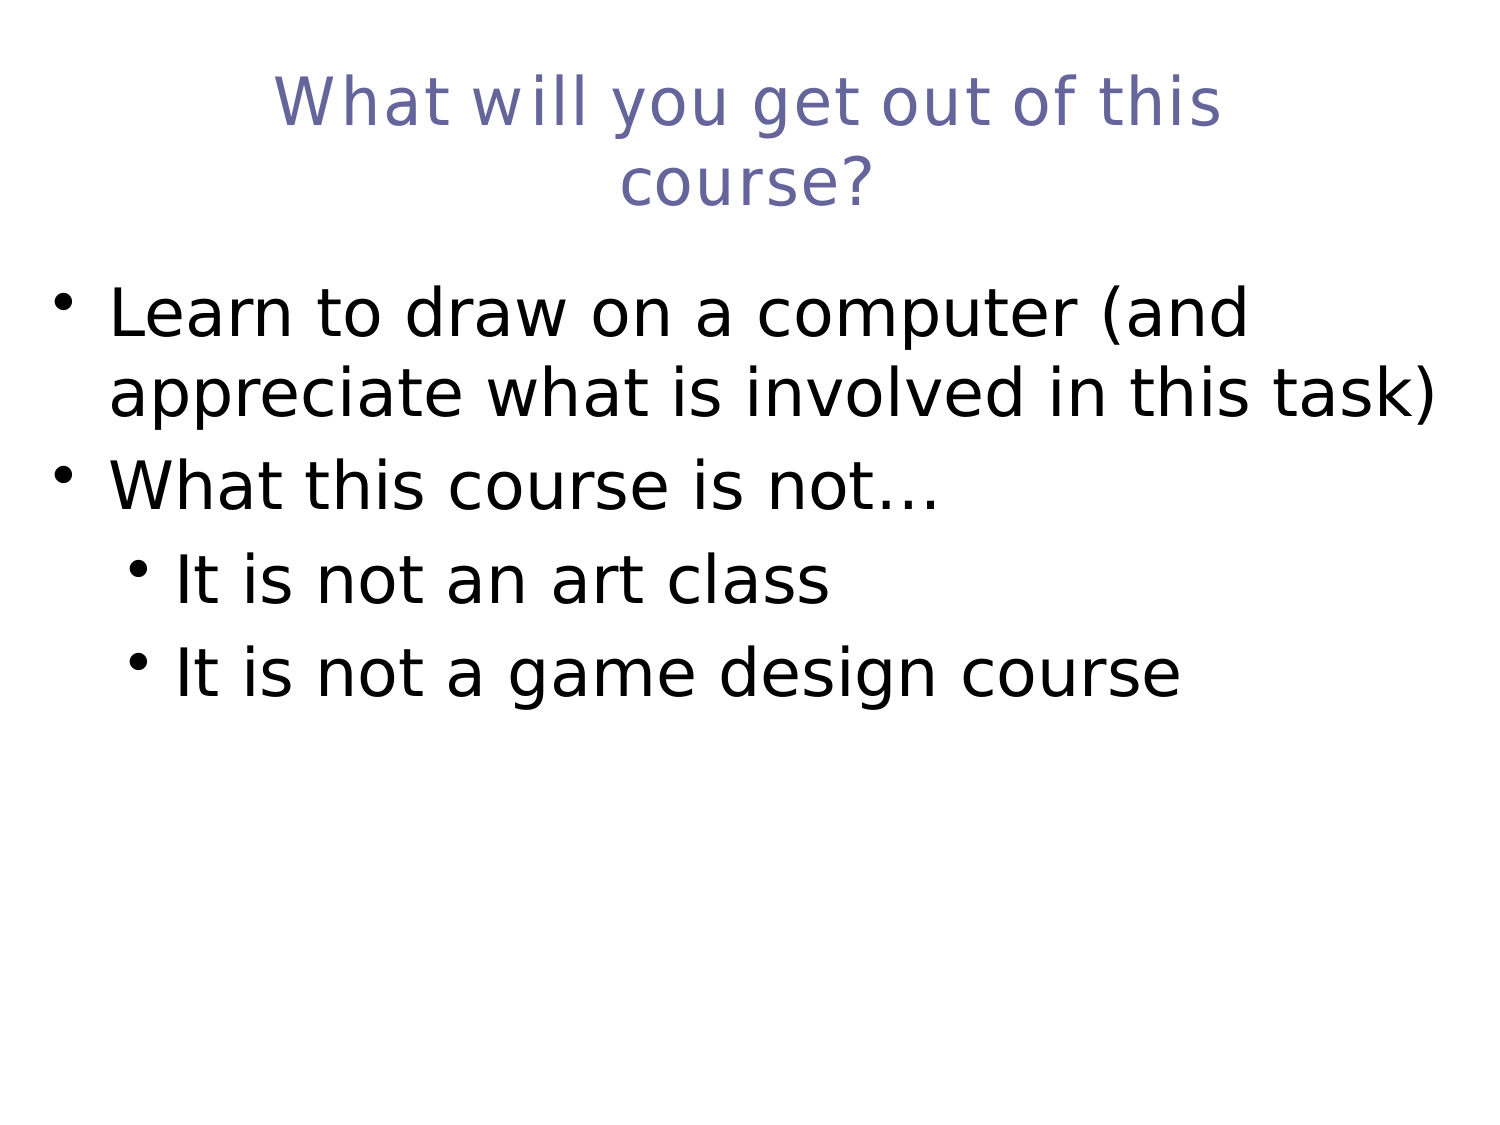

# What will you get out of this course?
Learn to draw on a computer (and appreciate what is involved in this task)
What this course is not…
It is not an art class
It is not a game design course